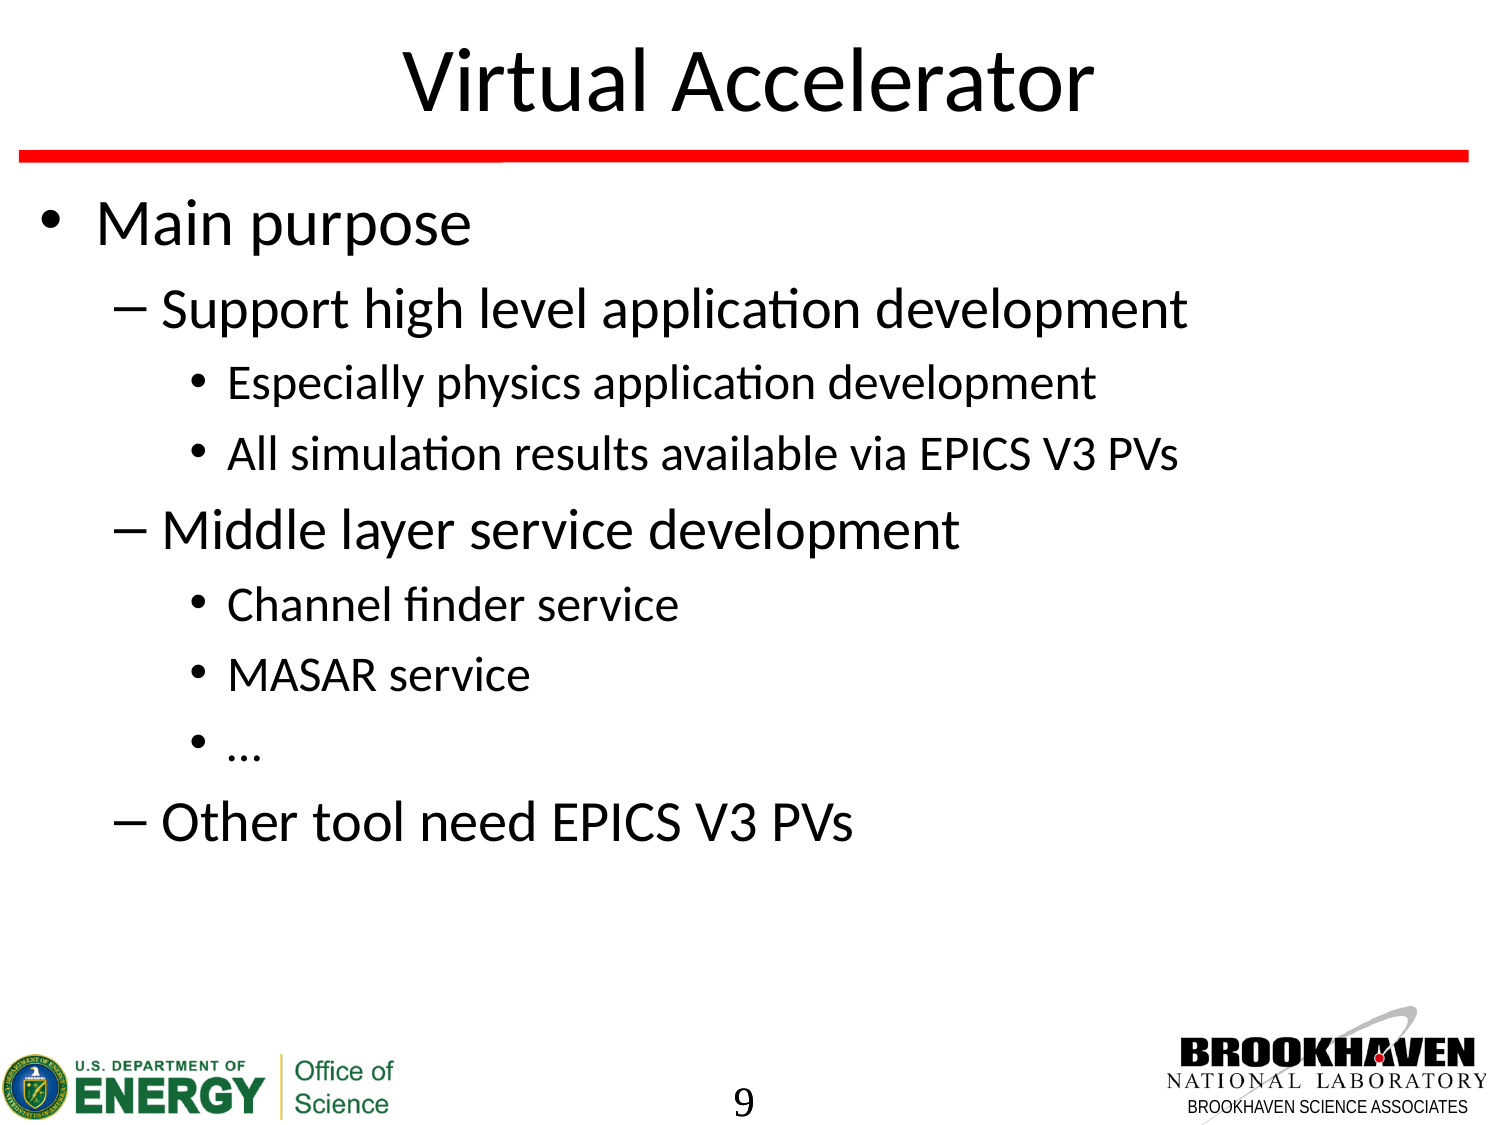

# Virtual Accelerator
Main purpose
Support high level application development
Especially physics application development
All simulation results available via EPICS V3 PVs
Middle layer service development
Channel finder service
MASAR service
…
Other tool need EPICS V3 PVs